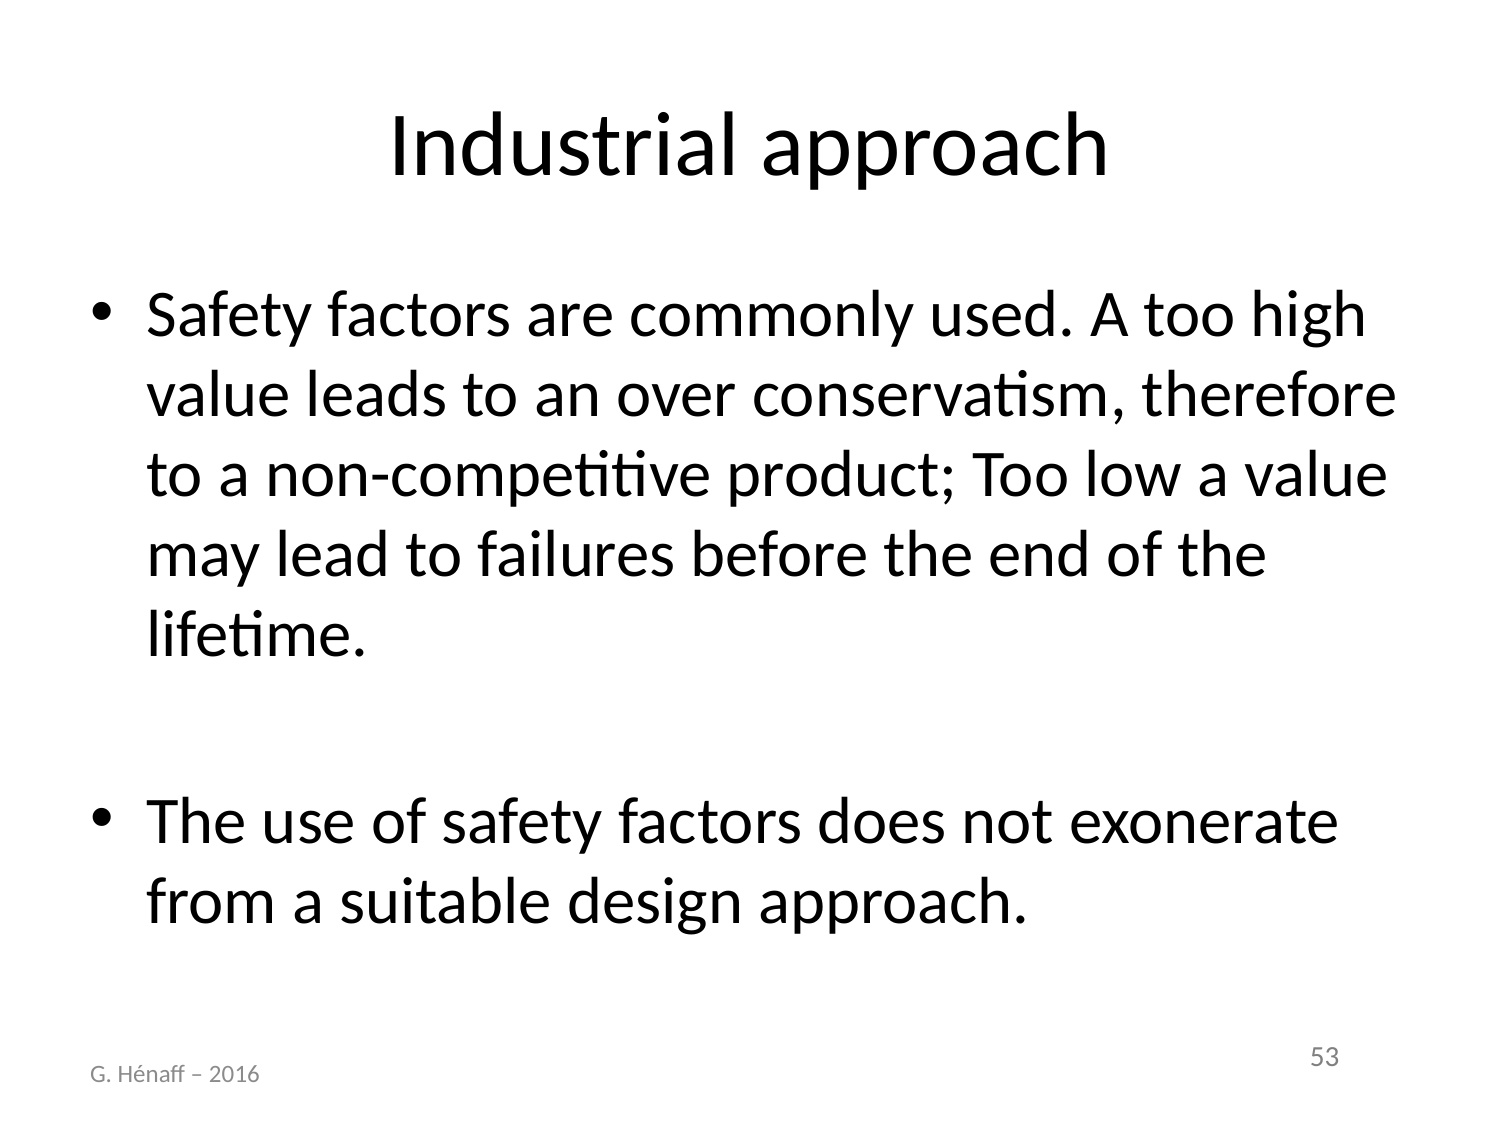

# Industrial approach
Safety factors are commonly used. A too high value leads to an over conservatism, therefore to a non-competitive product; Too low a value may lead to failures before the end of the lifetime.

The use of safety factors does not exonerate from a suitable design approach.

G. Hénaff – 2016